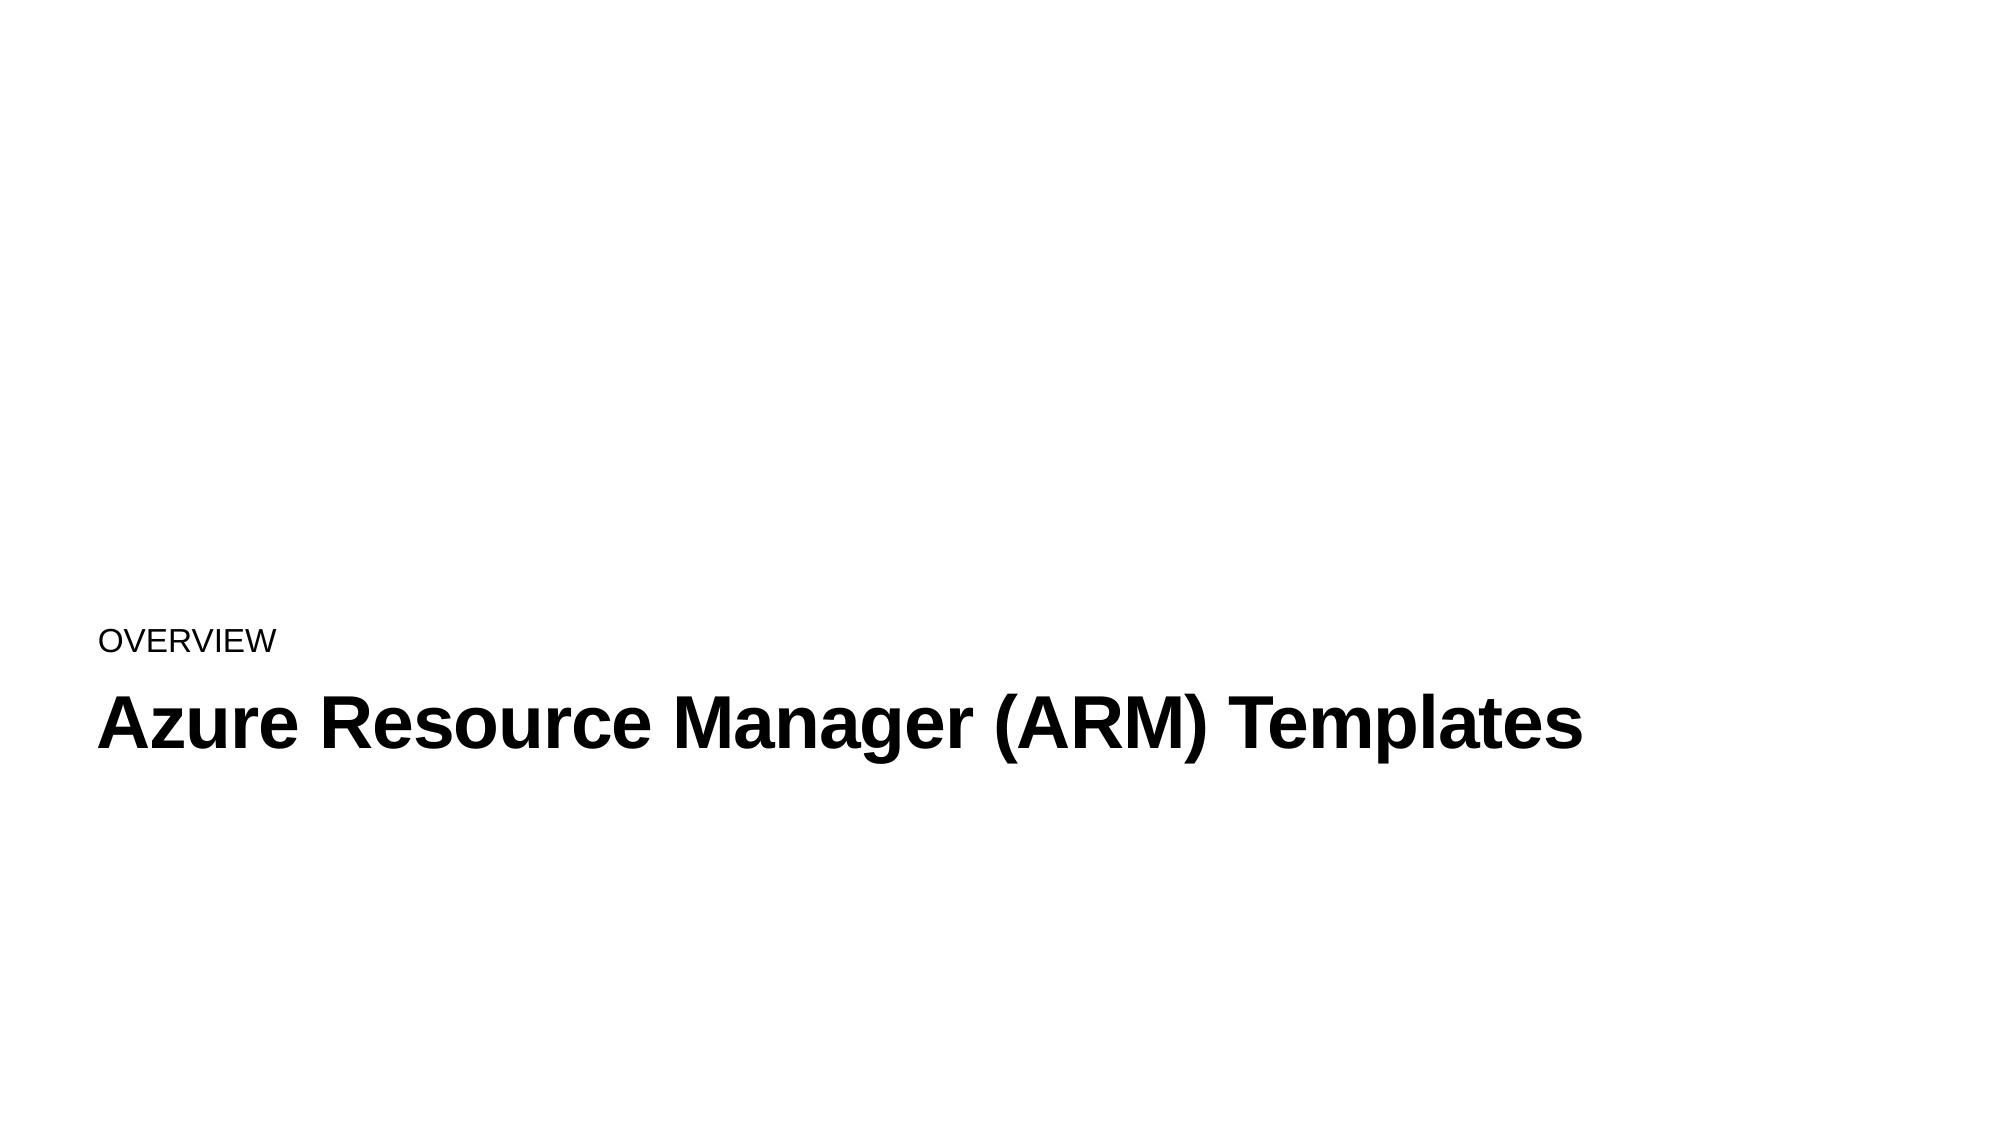

OVERVIEW
# Azure Resource Manager (ARM) Templates